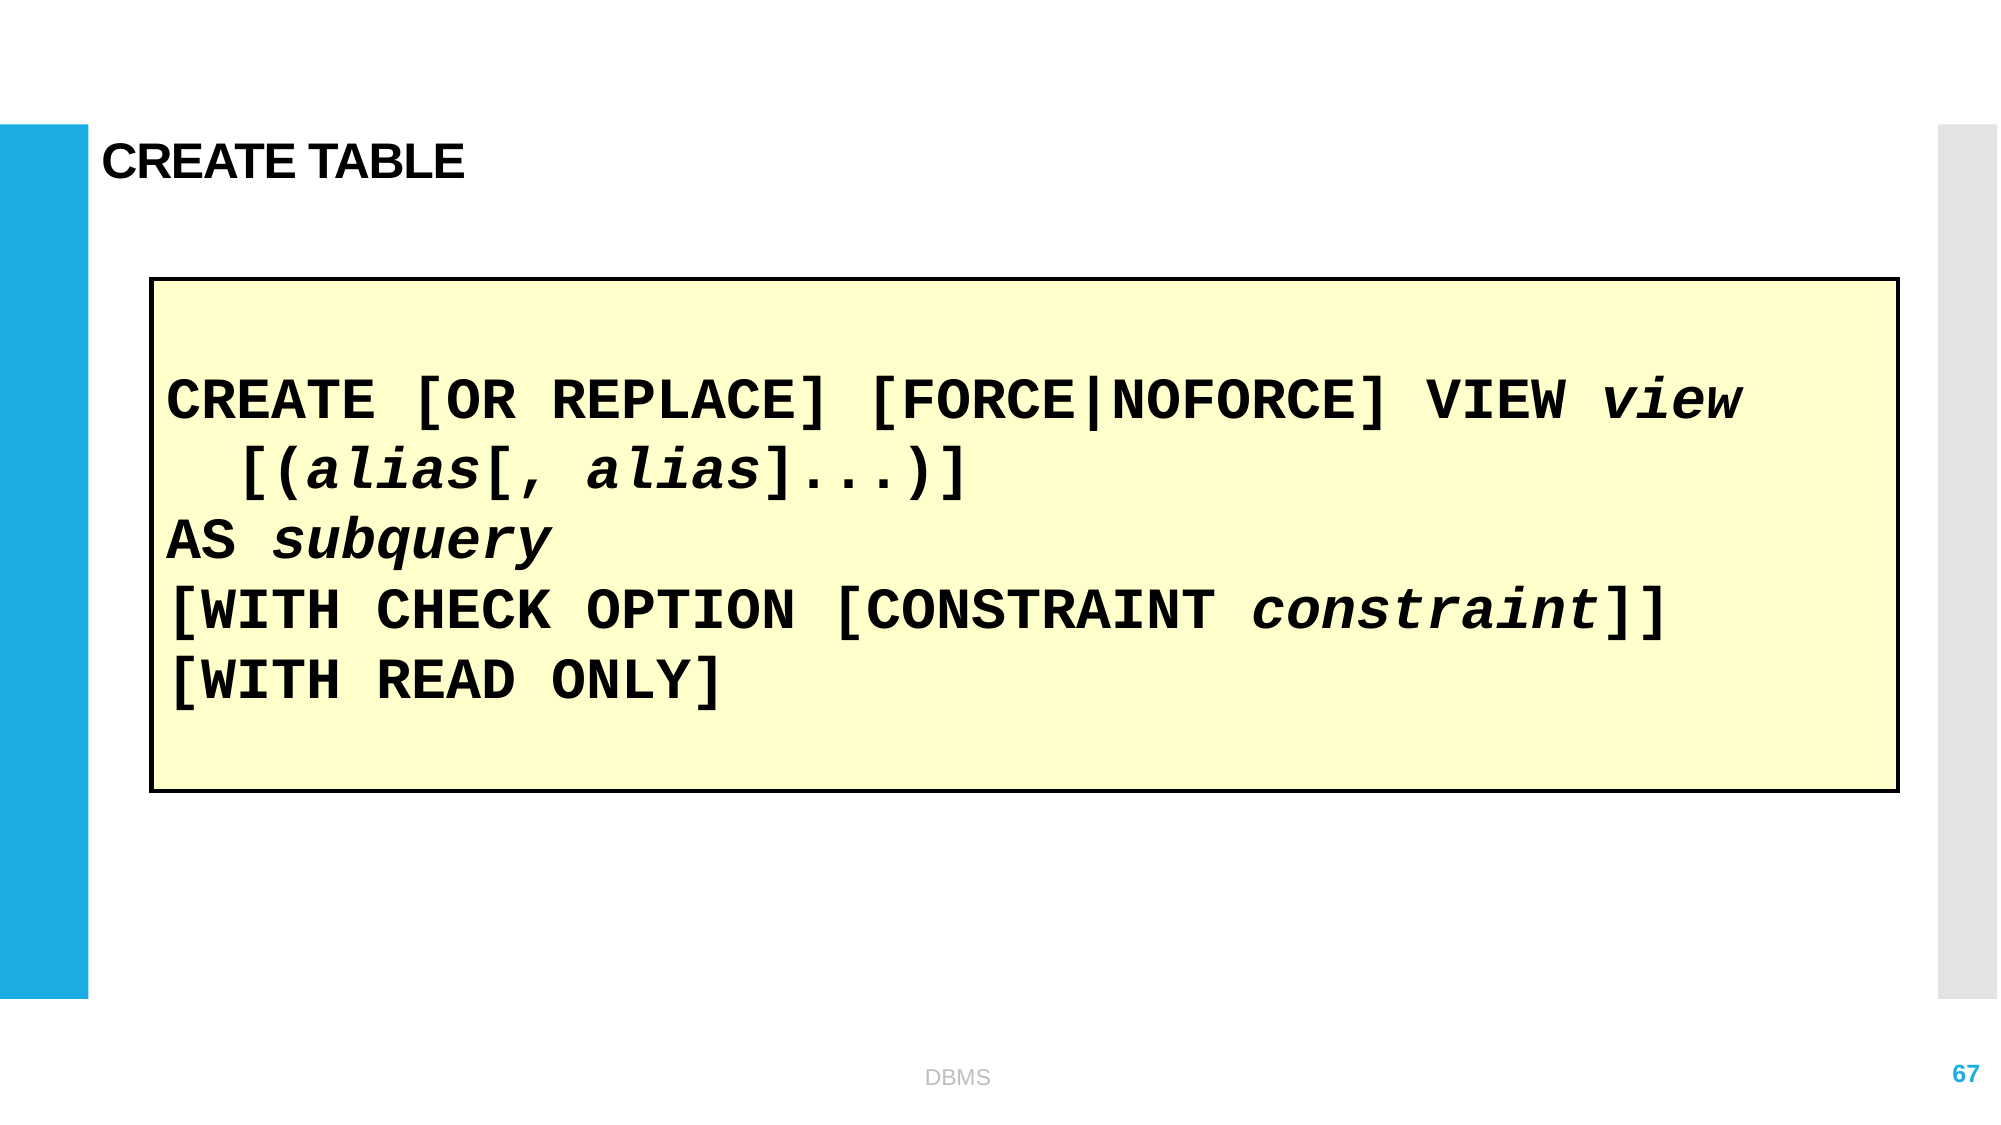

# CREATE TABLE

CREATE [OR REPLACE] [FORCE|NOFORCE] VIEW view
  [(alias[, alias]...)]
AS subquery
[WITH CHECK OPTION [CONSTRAINT constraint]]
[WITH READ ONLY]
67
DBMS